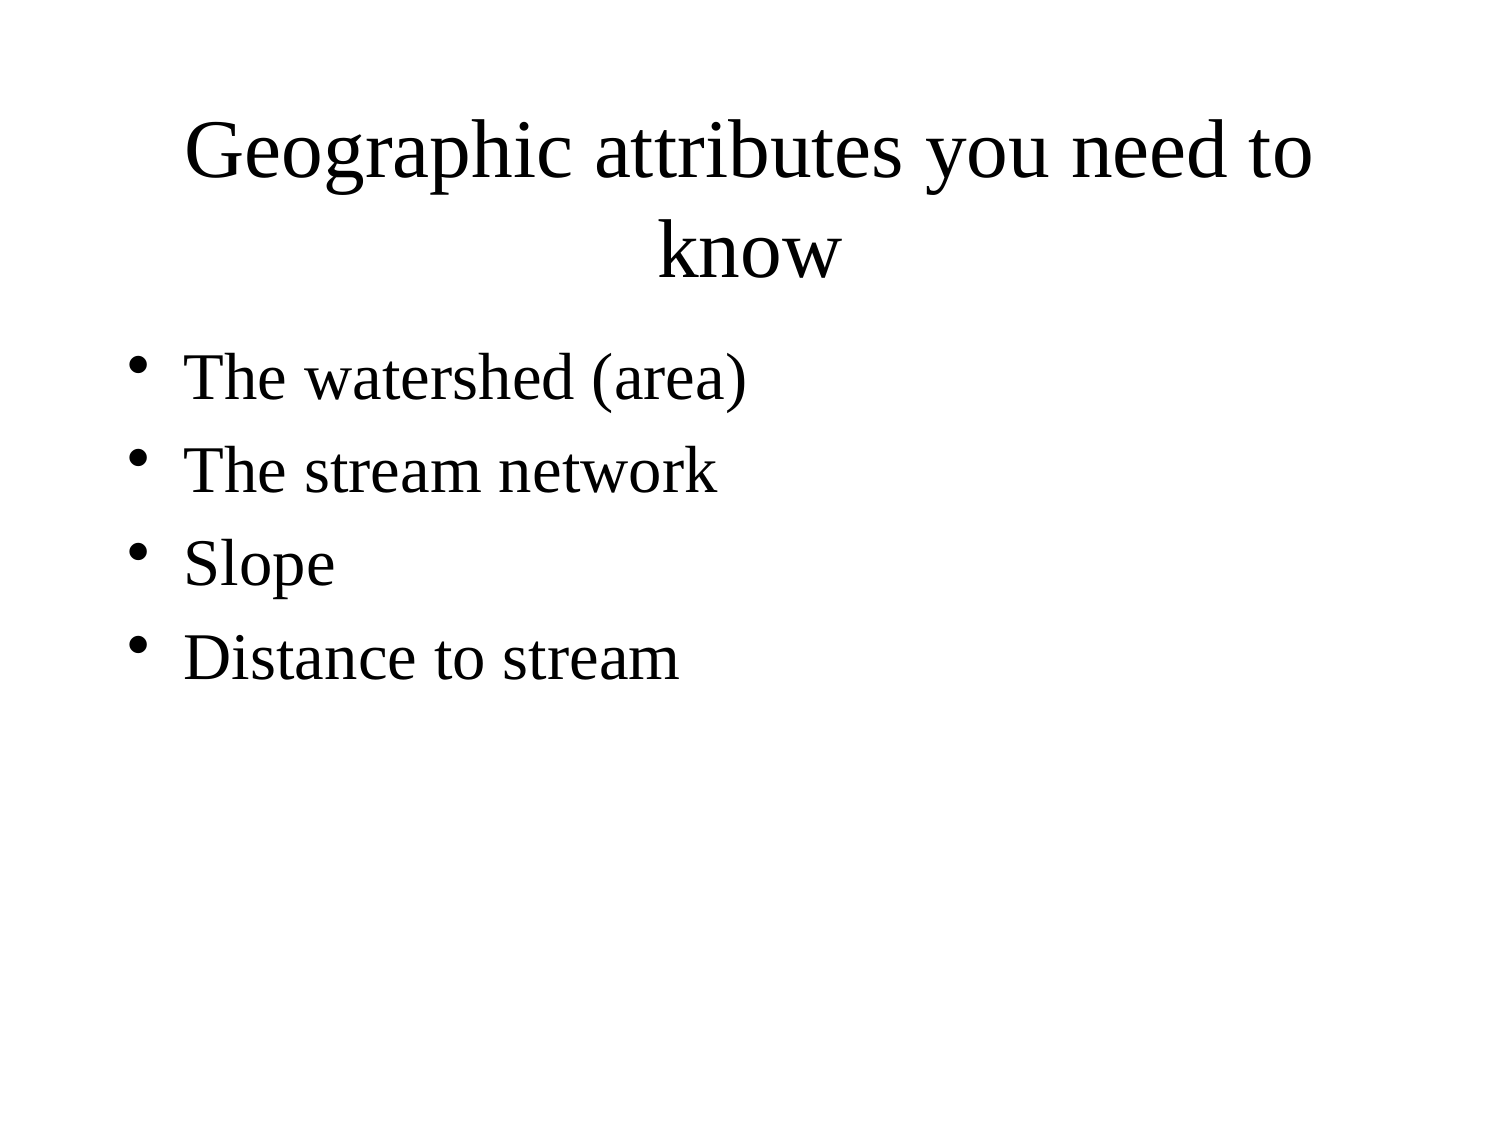

# Geographic attributes you need to know
The watershed (area)
The stream network
Slope
Distance to stream